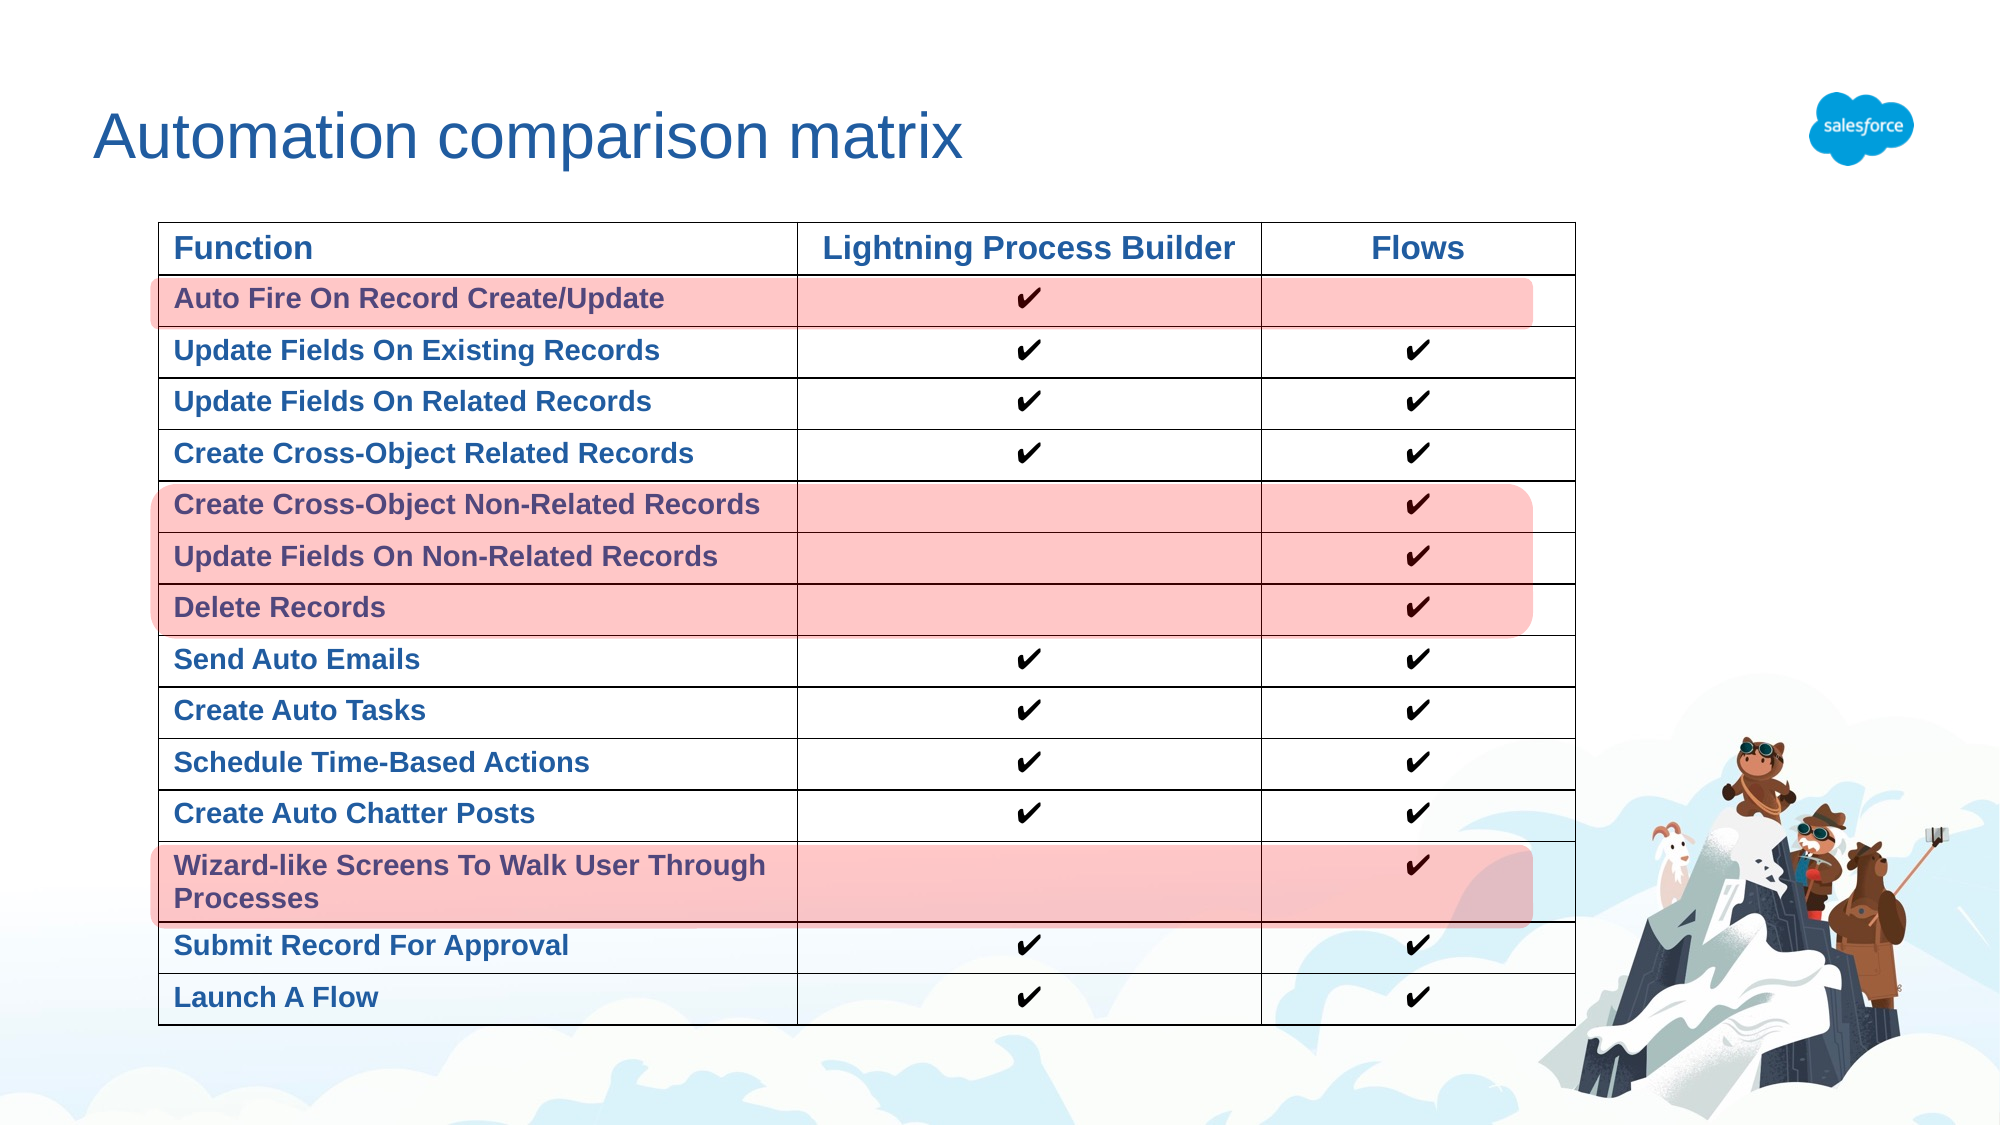

# Automation comparison matrix
| Function | Lightning Process Builder | Flows |
| --- | --- | --- |
| Auto Fire On Record Create/Update | ✔ |  |
| Update Fields On Existing Records | ✔ | ✔ |
| Update Fields On Related Records | ✔ | ✔ |
| Create Cross-Object Related Records | ✔ | ✔ |
| Create Cross-Object Non-Related Records |  | ✔ |
| Update Fields On Non-Related Records |  | ✔ |
| Delete Records |  | ✔ |
| Send Auto Emails | ✔ | ✔ |
| Create Auto Tasks | ✔ | ✔ |
| Schedule Time-Based Actions | ✔ | ✔ |
| Create Auto Chatter Posts | ✔ | ✔ |
| Wizard-like Screens To Walk User Through Processes |  | ✔ |
| Submit Record For Approval | ✔ | ✔ |
| Launch A Flow | ✔ | ✔ |